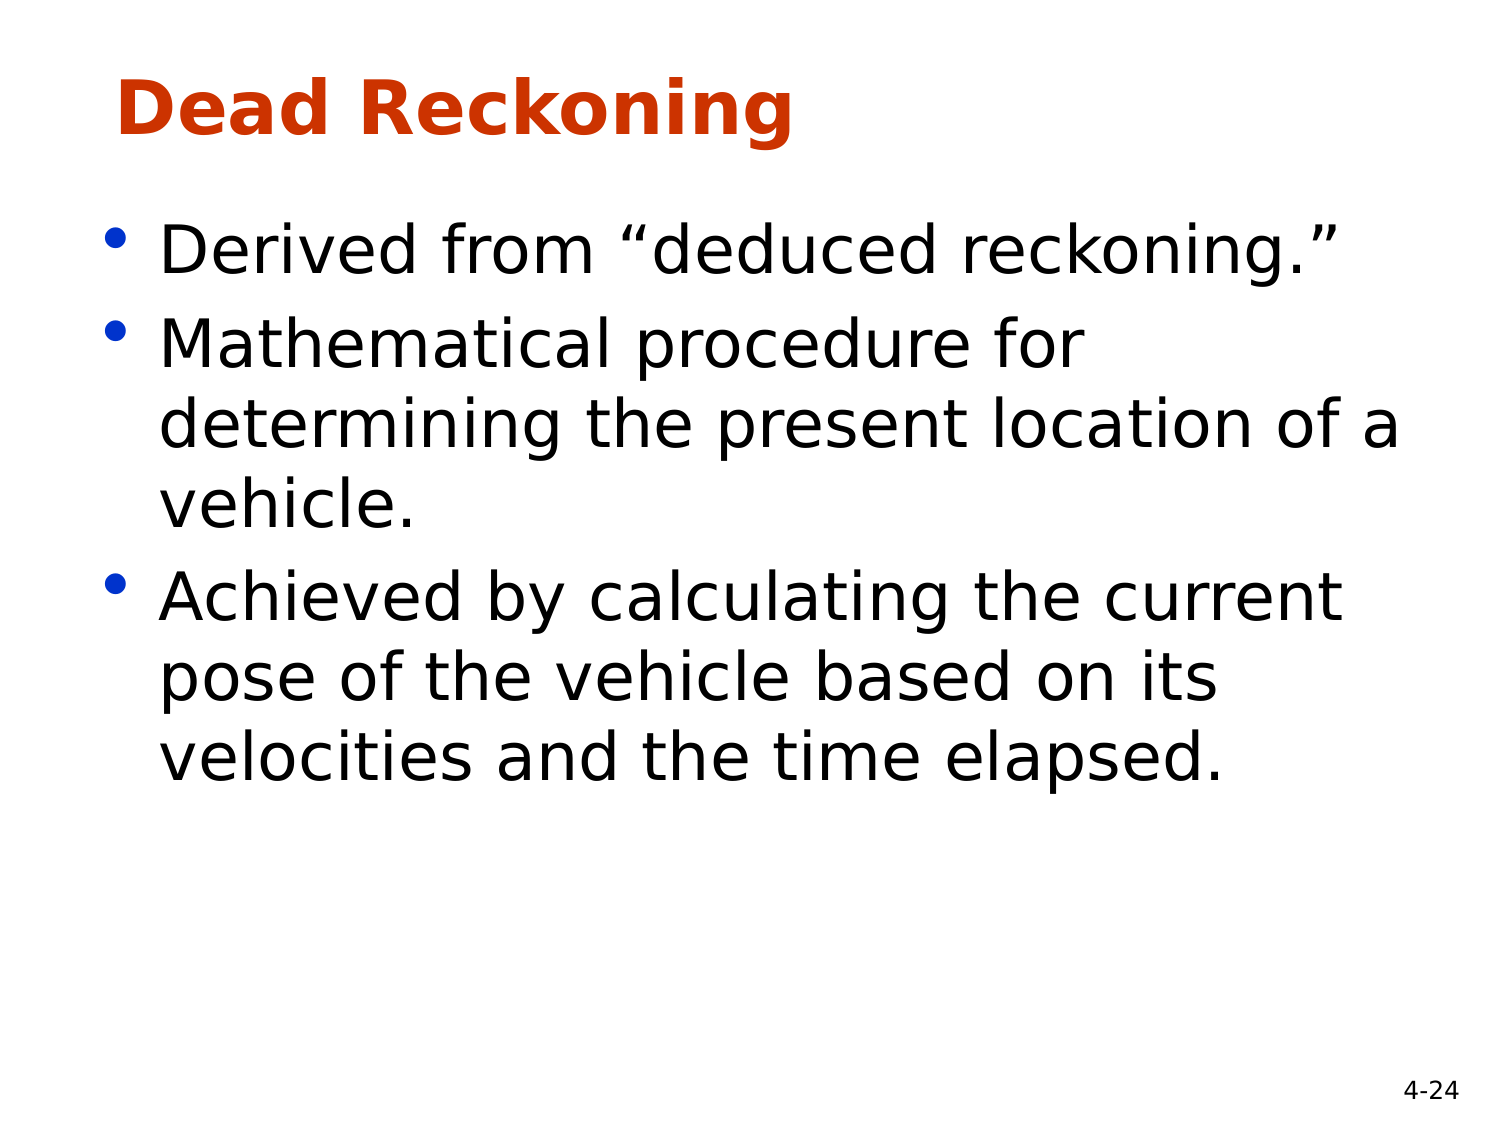

# Dead Reckoning
Derived from “deduced reckoning.”
Mathematical procedure for determining the present location of a vehicle.
Achieved by calculating the current pose of the vehicle based on its velocities and the time elapsed.